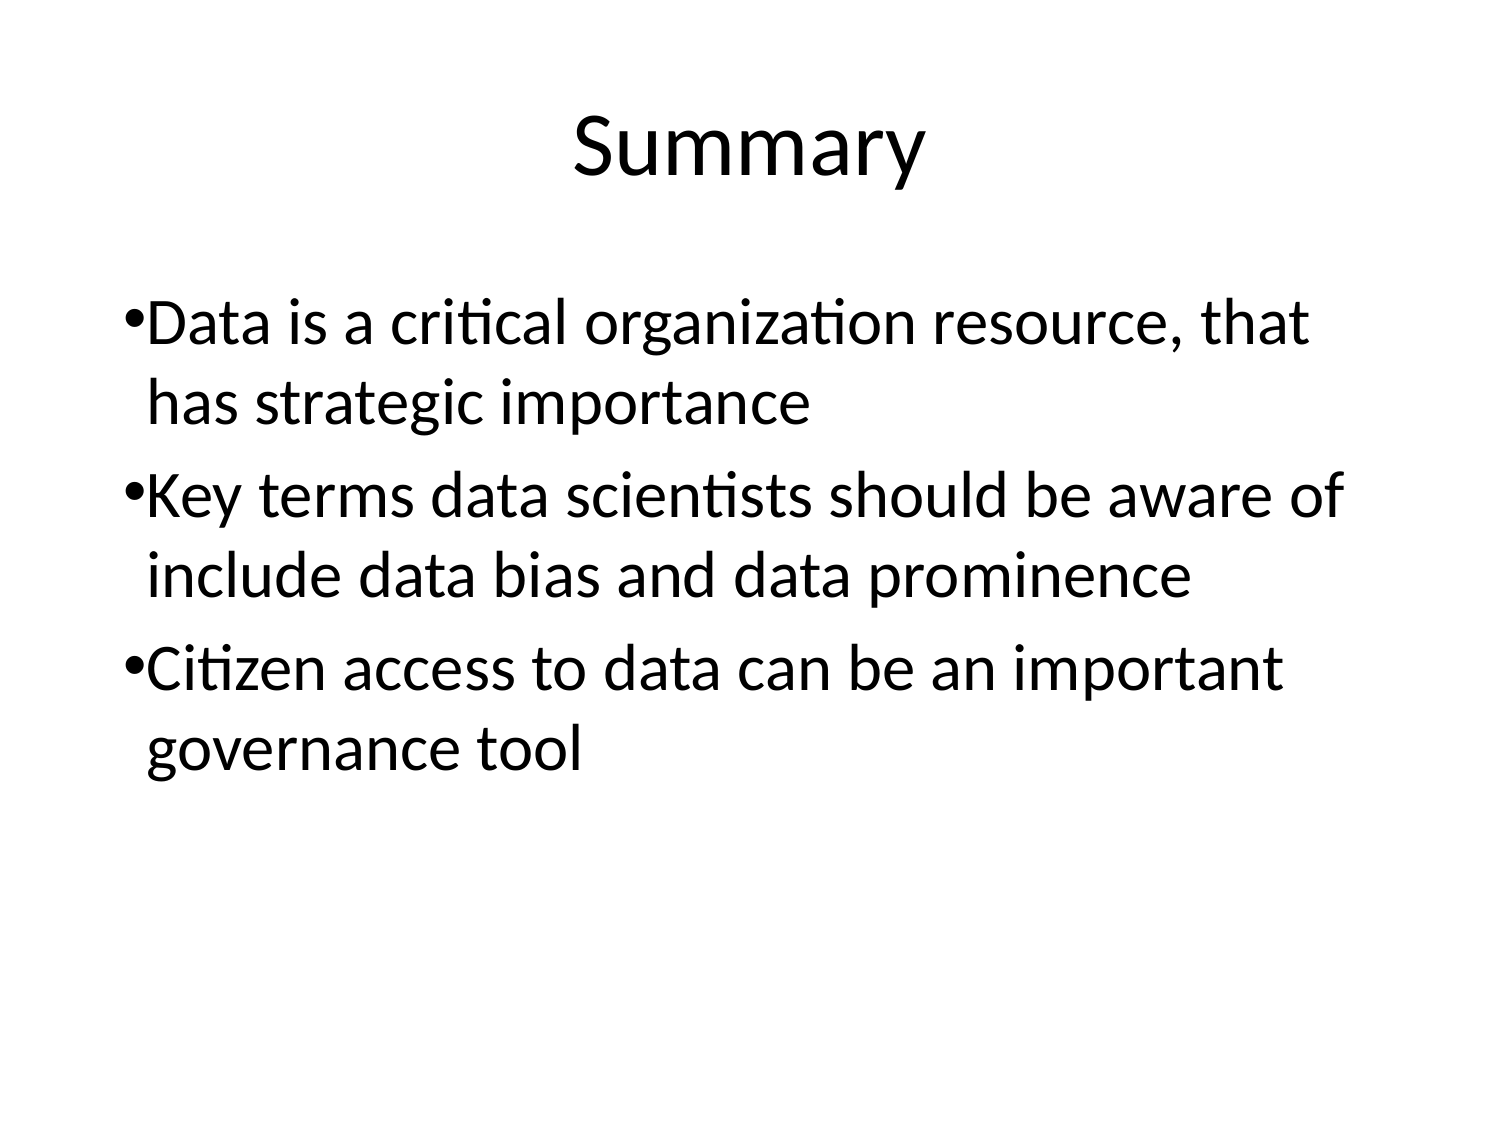

# Summary
Data is a critical organization resource, that has strategic importance
Key terms data scientists should be aware of include data bias and data prominence
Citizen access to data can be an important governance tool